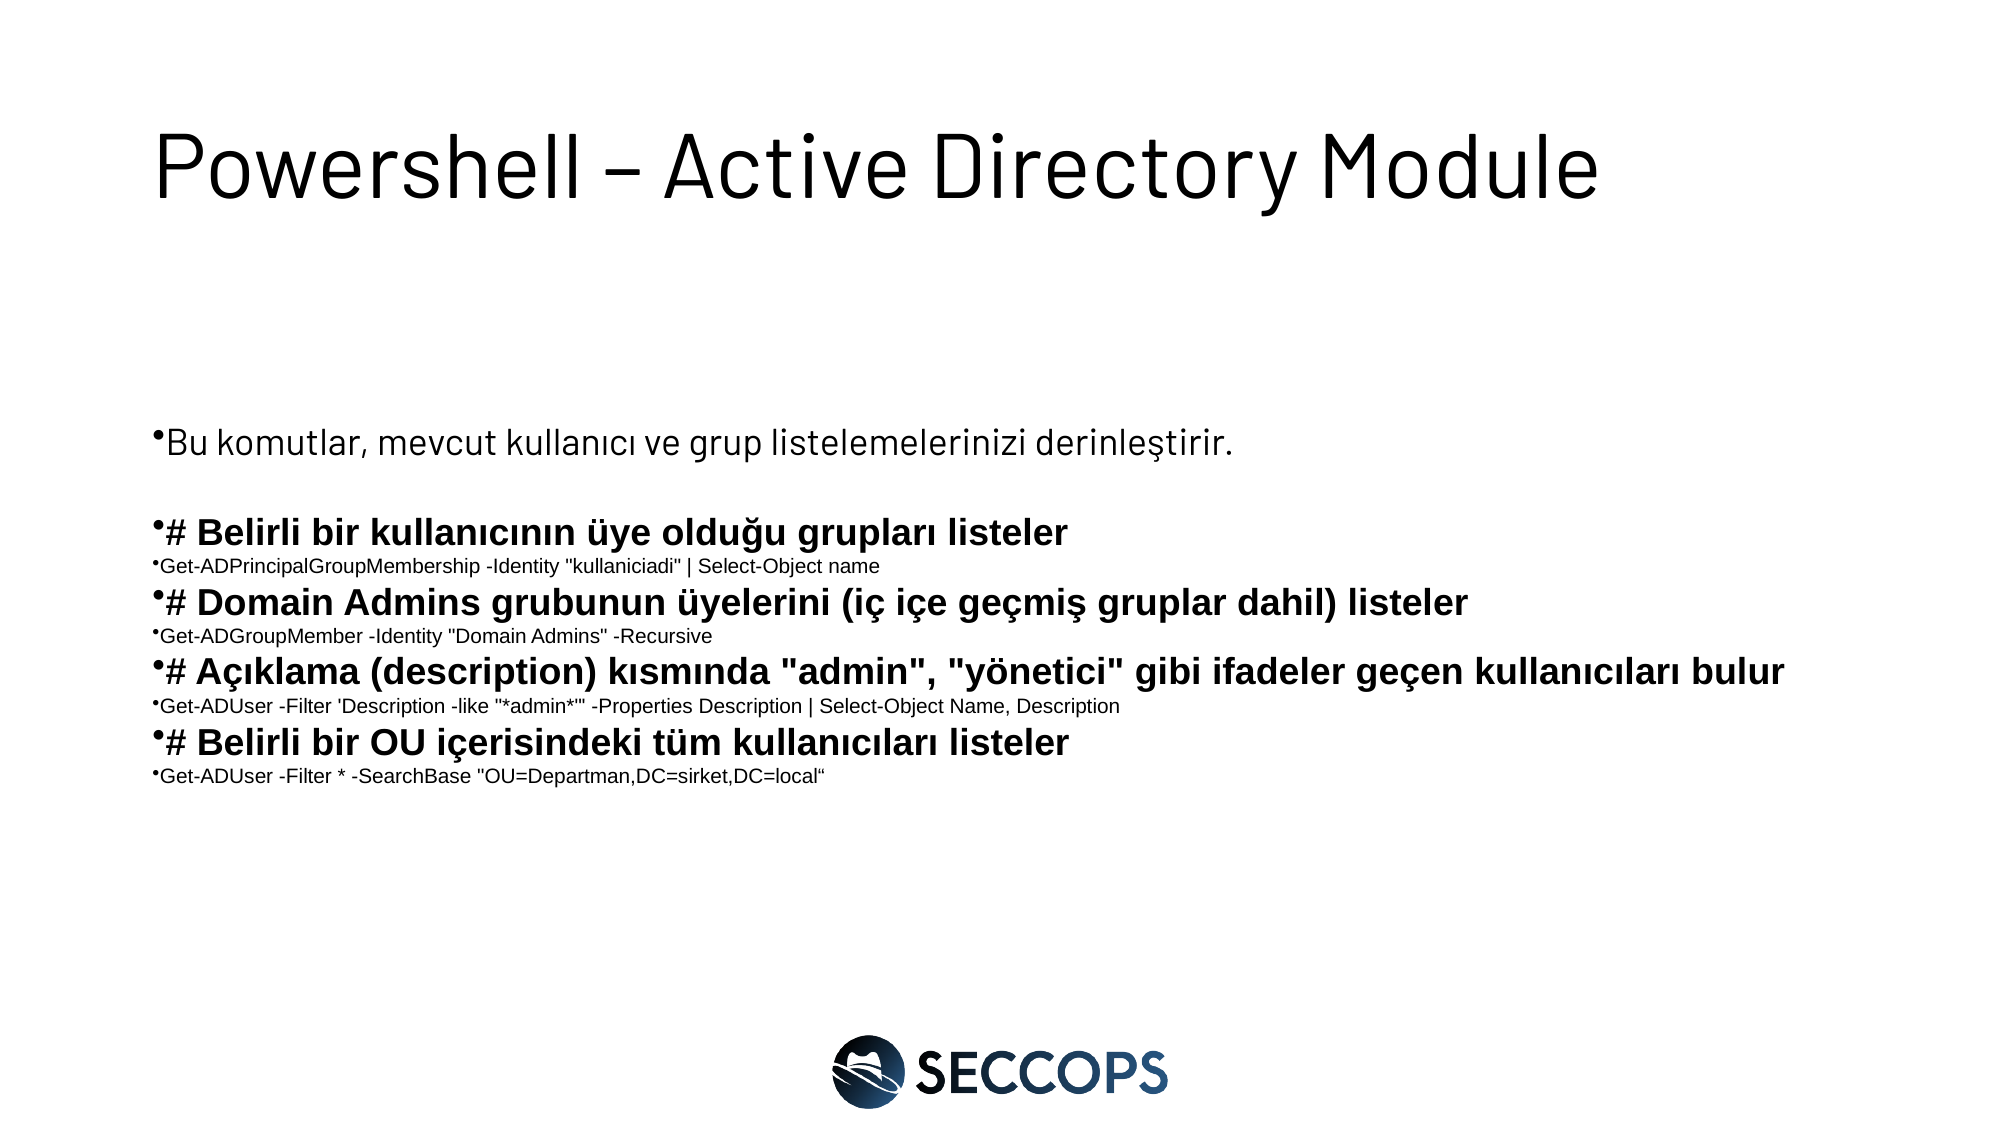

# Powershell – Active Directory Module
Bu komutlar, mevcut kullanıcı ve grup listelemelerinizi derinleştirir.

# Belirli bir kullanıcının üye olduğu grupları listeler
Get-ADPrincipalGroupMembership -Identity "kullaniciadi" | Select-Object name
# Domain Admins grubunun üyelerini (iç içe geçmiş gruplar dahil) listeler
Get-ADGroupMember -Identity "Domain Admins" -Recursive
# Açıklama (description) kısmında "admin", "yönetici" gibi ifadeler geçen kullanıcıları bulur
Get-ADUser -Filter 'Description -like "*admin*"' -Properties Description | Select-Object Name, Description
# Belirli bir OU içerisindeki tüm kullanıcıları listeler
Get-ADUser -Filter * -SearchBase "OU=Departman,DC=sirket,DC=local“